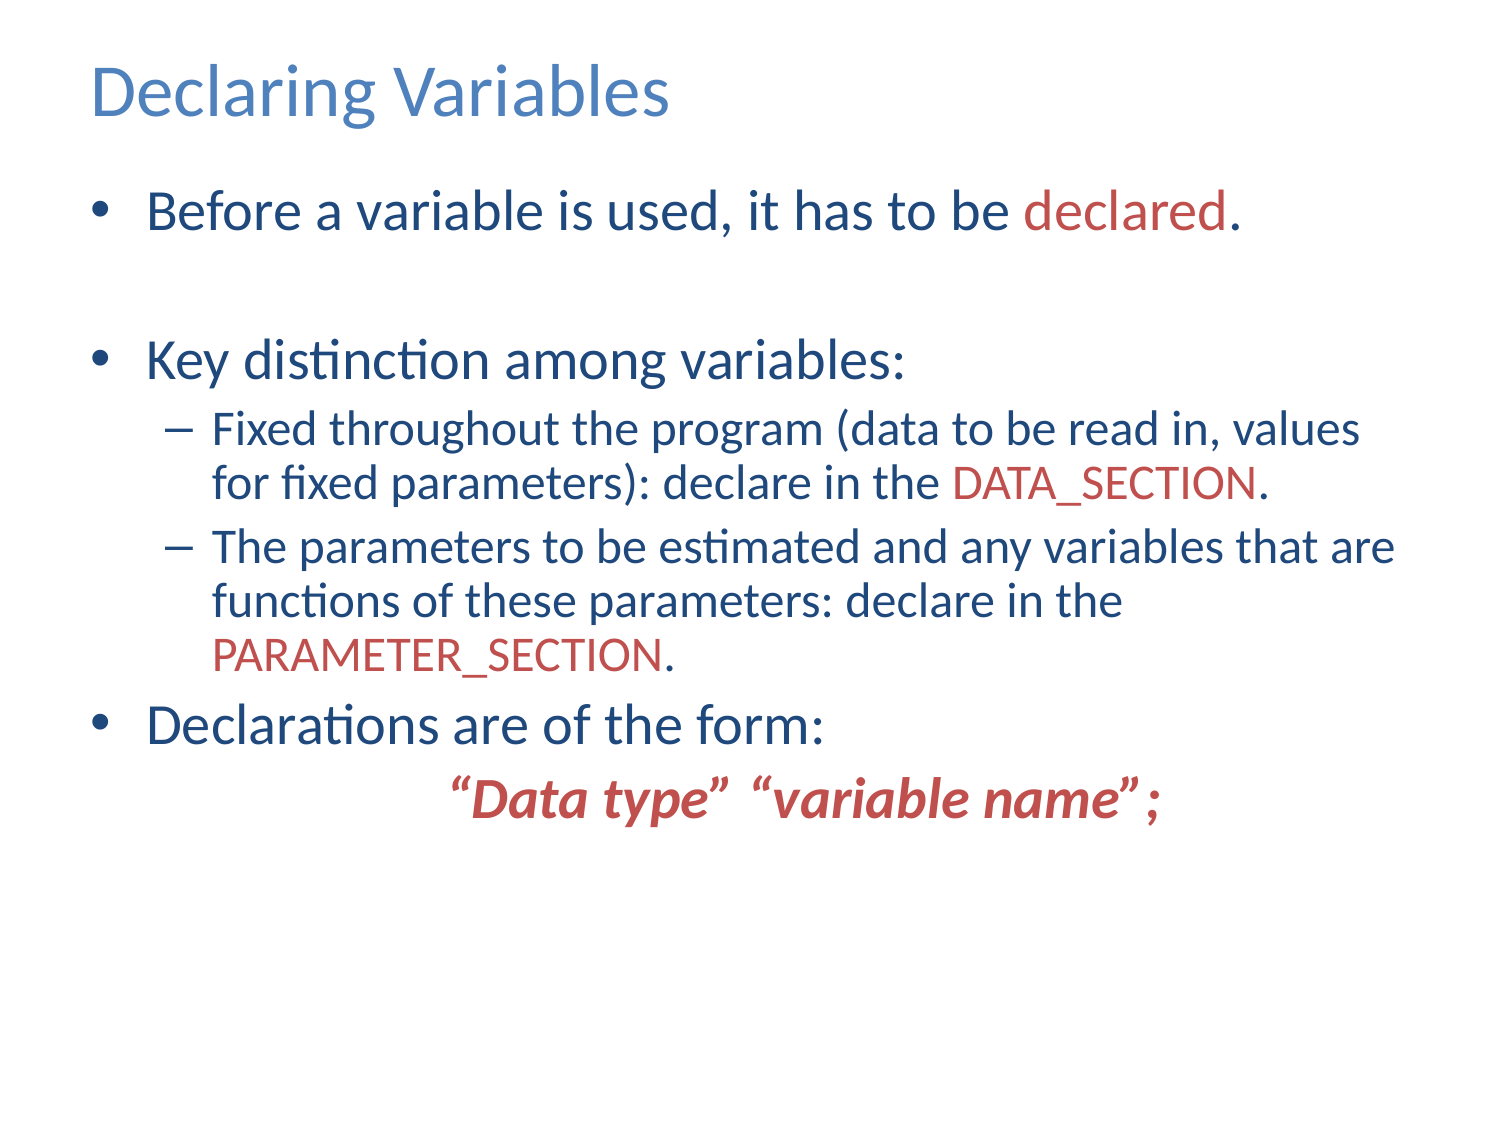

# Declaring Variables
Before a variable is used, it has to be declared.

Key distinction among variables:
Fixed throughout the program (data to be read in, values for fixed parameters): declare in the DATA_SECTION.
The parameters to be estimated and any variables that are functions of these parameters: declare in the PARAMETER_SECTION.
Declarations are of the form:
			“Data type” “variable name”;